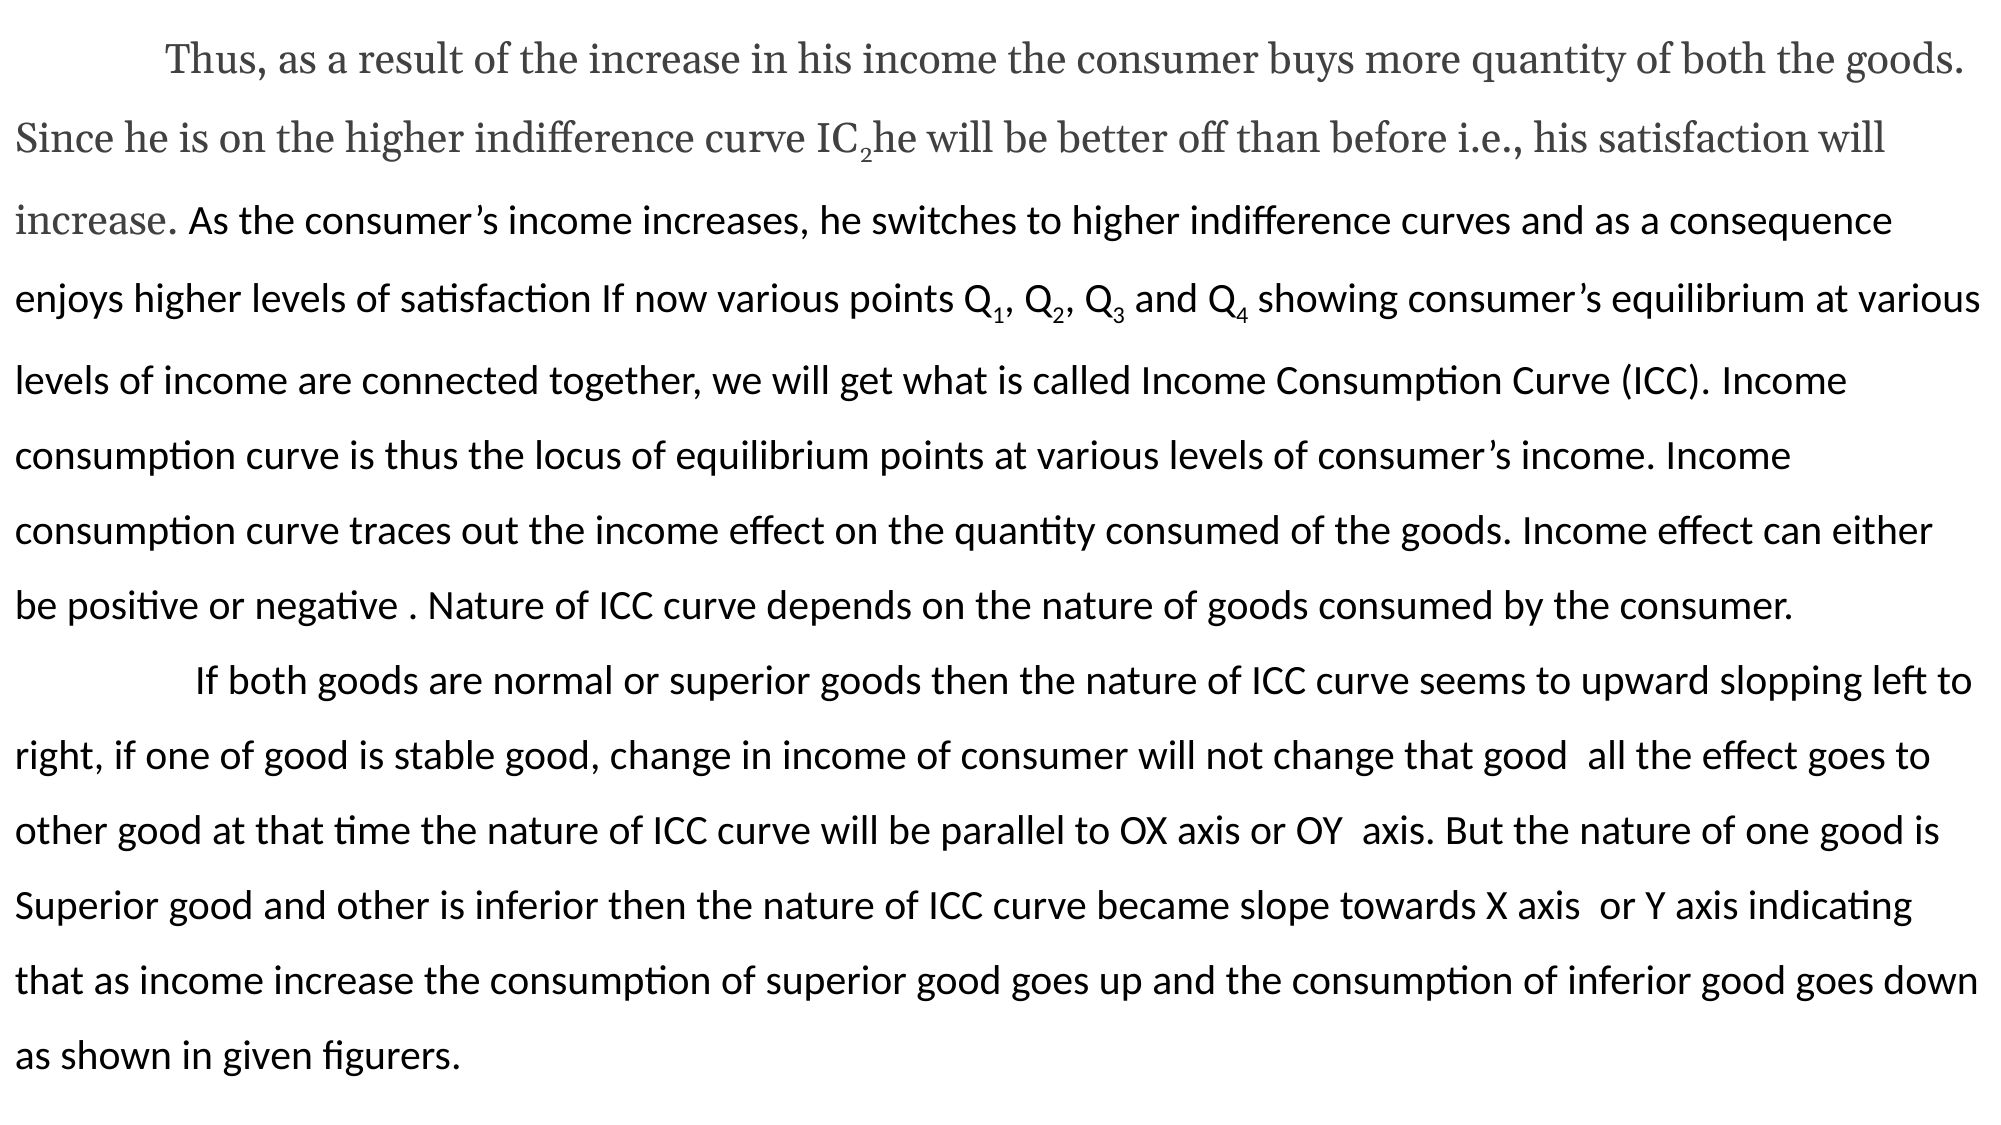

Thus, as a result of the increase in his income the consumer buys more quantity of both the goods. Since he is on the higher indifference curve IC2he will be better off than before i.e., his satisfaction will increase. As the consumer’s income increases, he switches to higher indifference curves and as a consequence enjoys higher levels of satisfaction If now various points Q1, Q2, Q3 and Q4 showing consumer’s equilibrium at various levels of income are connected together, we will get what is called Income Consumption Curve (ICC). Income consumption curve is thus the locus of equilibrium points at various levels of consumer’s income. Income consumption curve traces out the income effect on the quantity consumed of the goods. Income effect can either be positive or negative . Nature of ICC curve depends on the nature of goods consumed by the consumer.
                   If both goods are normal or superior goods then the nature of ICC curve seems to upward slopping left to right, if one of good is stable good, change in income of consumer will not change that good  all the effect goes to other good at that time the nature of ICC curve will be parallel to OX axis or OY  axis. But the nature of one good is Superior good and other is inferior then the nature of ICC curve became slope towards X axis  or Y axis indicating that as income increase the consumption of superior good goes up and the consumption of inferior good goes down as shown in given figurers.